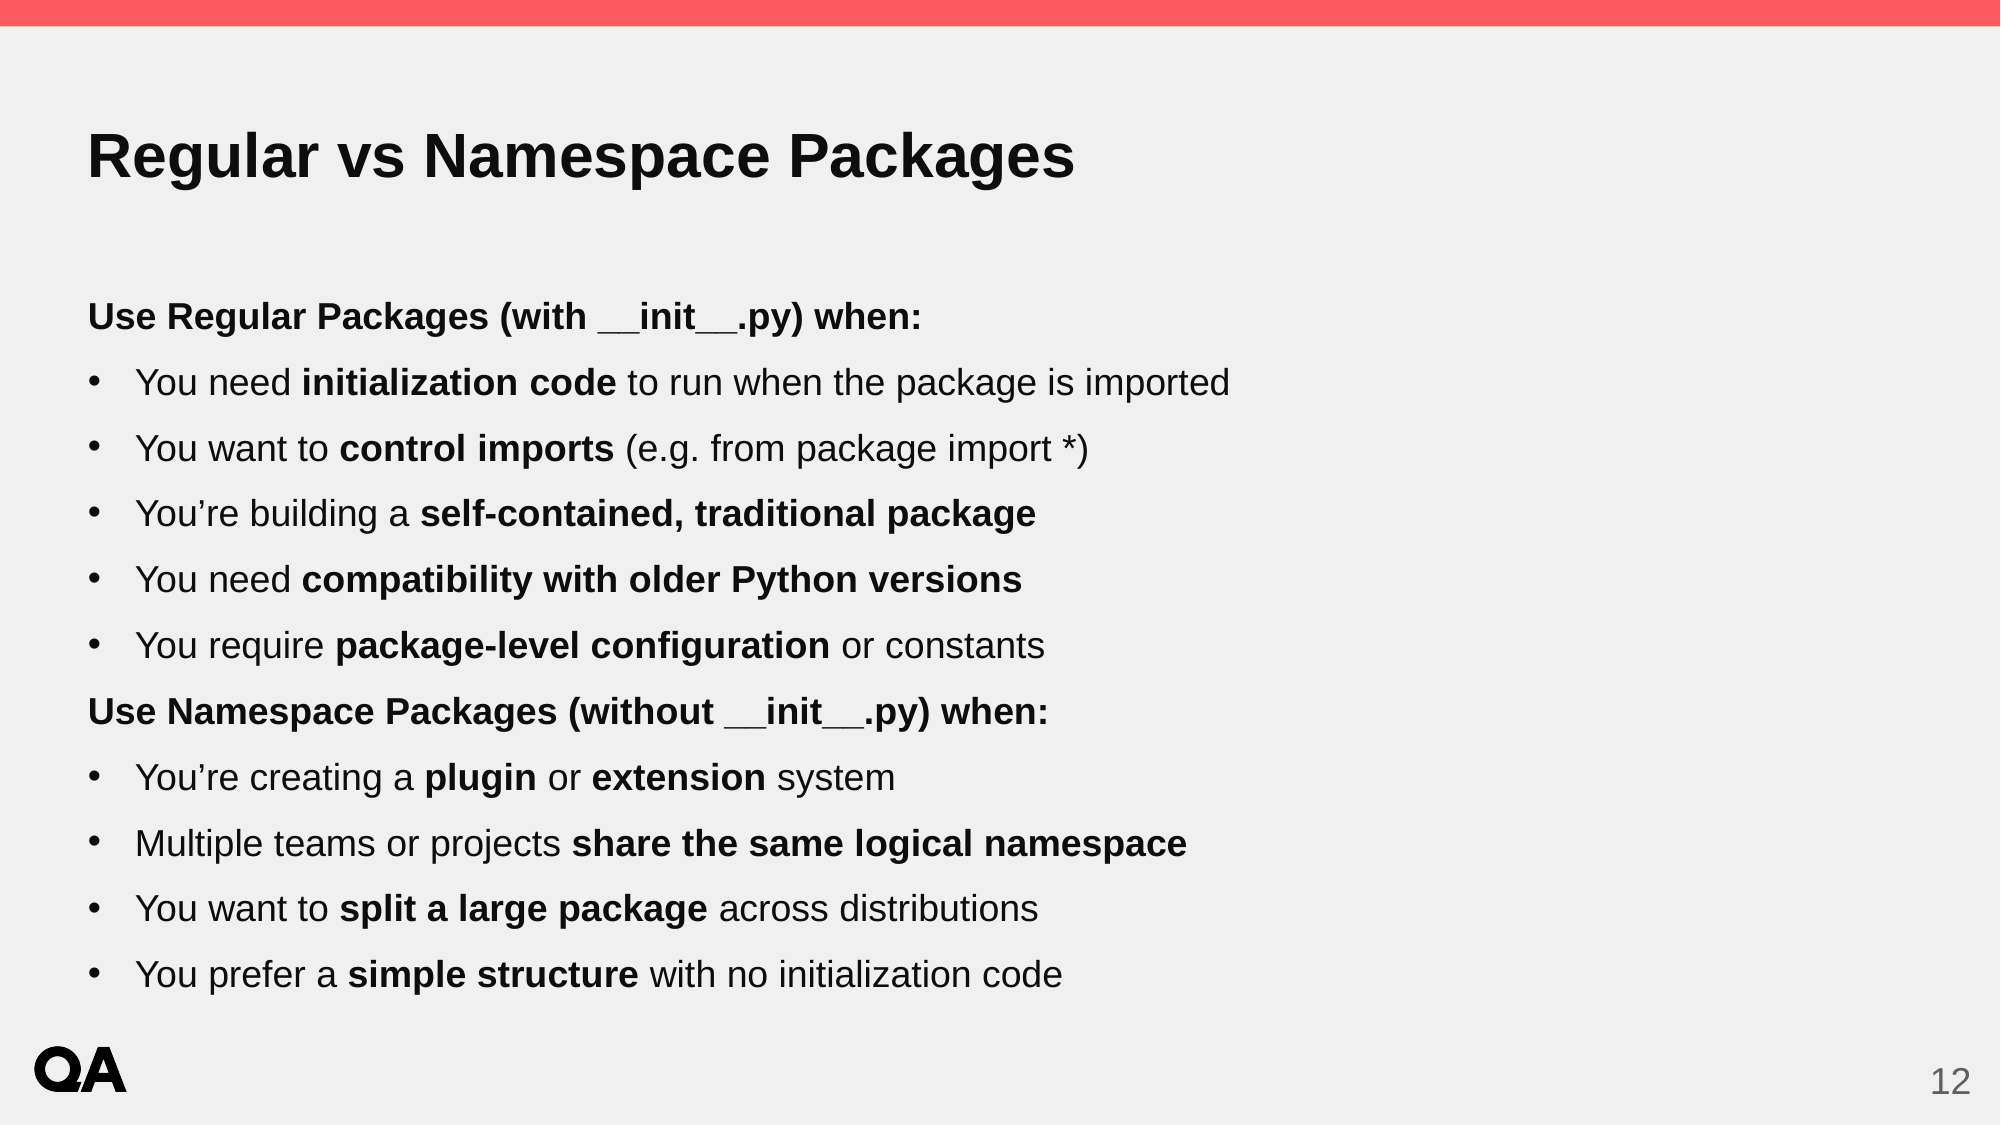

# Regular vs Namespace Packages
Use Regular Packages (with __init__.py) when:
You need initialization code to run when the package is imported
You want to control imports (e.g. from package import *)
You’re building a self-contained, traditional package
You need compatibility with older Python versions
You require package-level configuration or constants
Use Namespace Packages (without __init__.py) when:
You’re creating a plugin or extension system
Multiple teams or projects share the same logical namespace
You want to split a large package across distributions
You prefer a simple structure with no initialization code
12